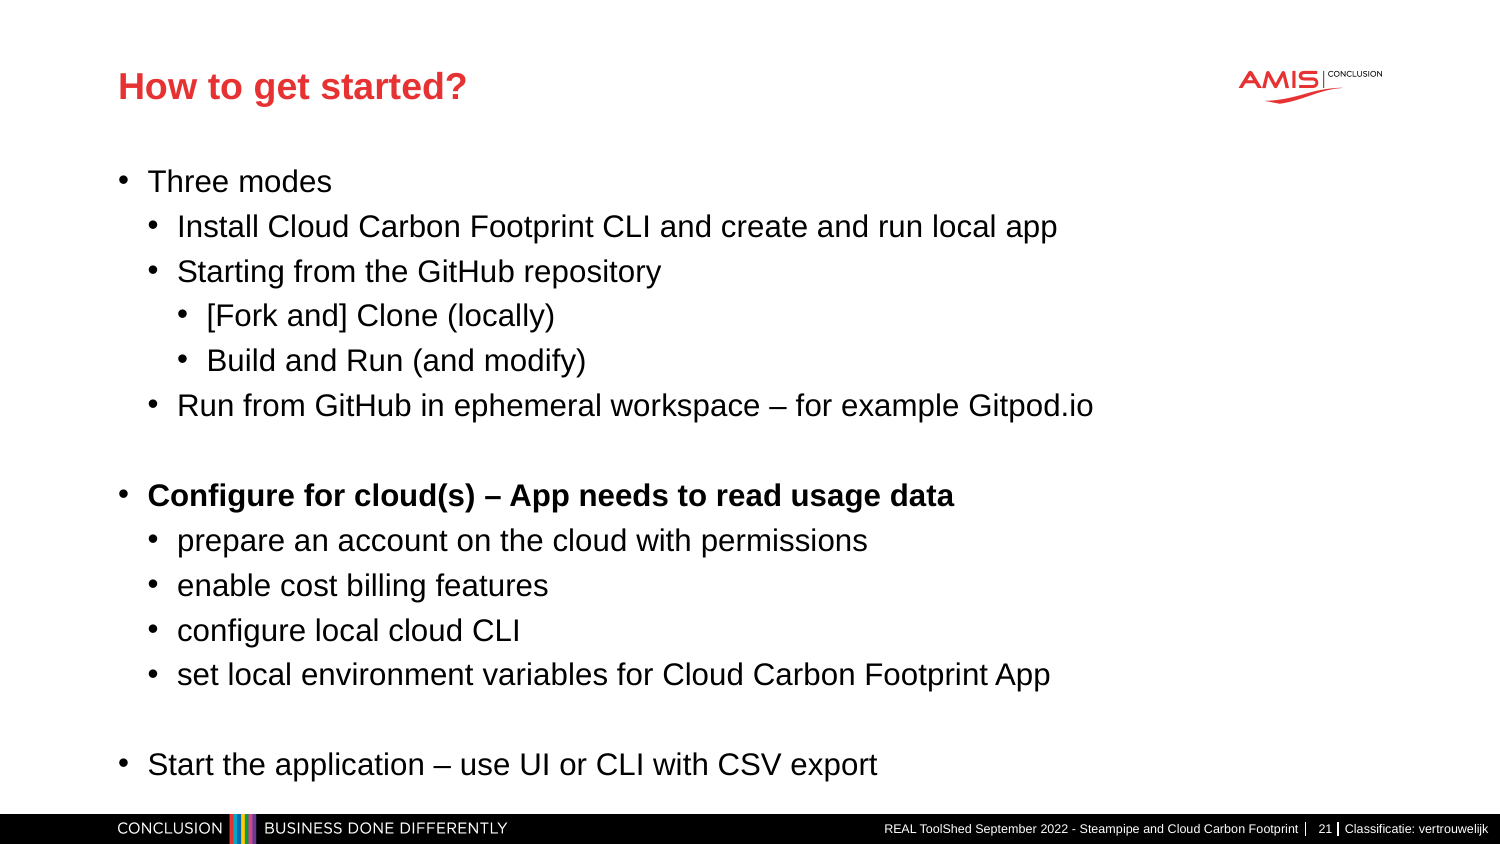

# How to get started?
Three modes
Install Cloud Carbon Footprint CLI and create and run local app
Starting from the GitHub repository
[Fork and] Clone (locally)
Build and Run (and modify)
Run from GitHub in ephemeral workspace – for example Gitpod.io

Configure for cloud(s) – App needs to read usage data
prepare an account on the cloud with permissions
enable cost billing features
configure local cloud CLI
set local environment variables for Cloud Carbon Footprint App
Start the application – use UI or CLI with CSV export
REAL ToolShed September 2022 - Steampipe and Cloud Carbon Footprint
21